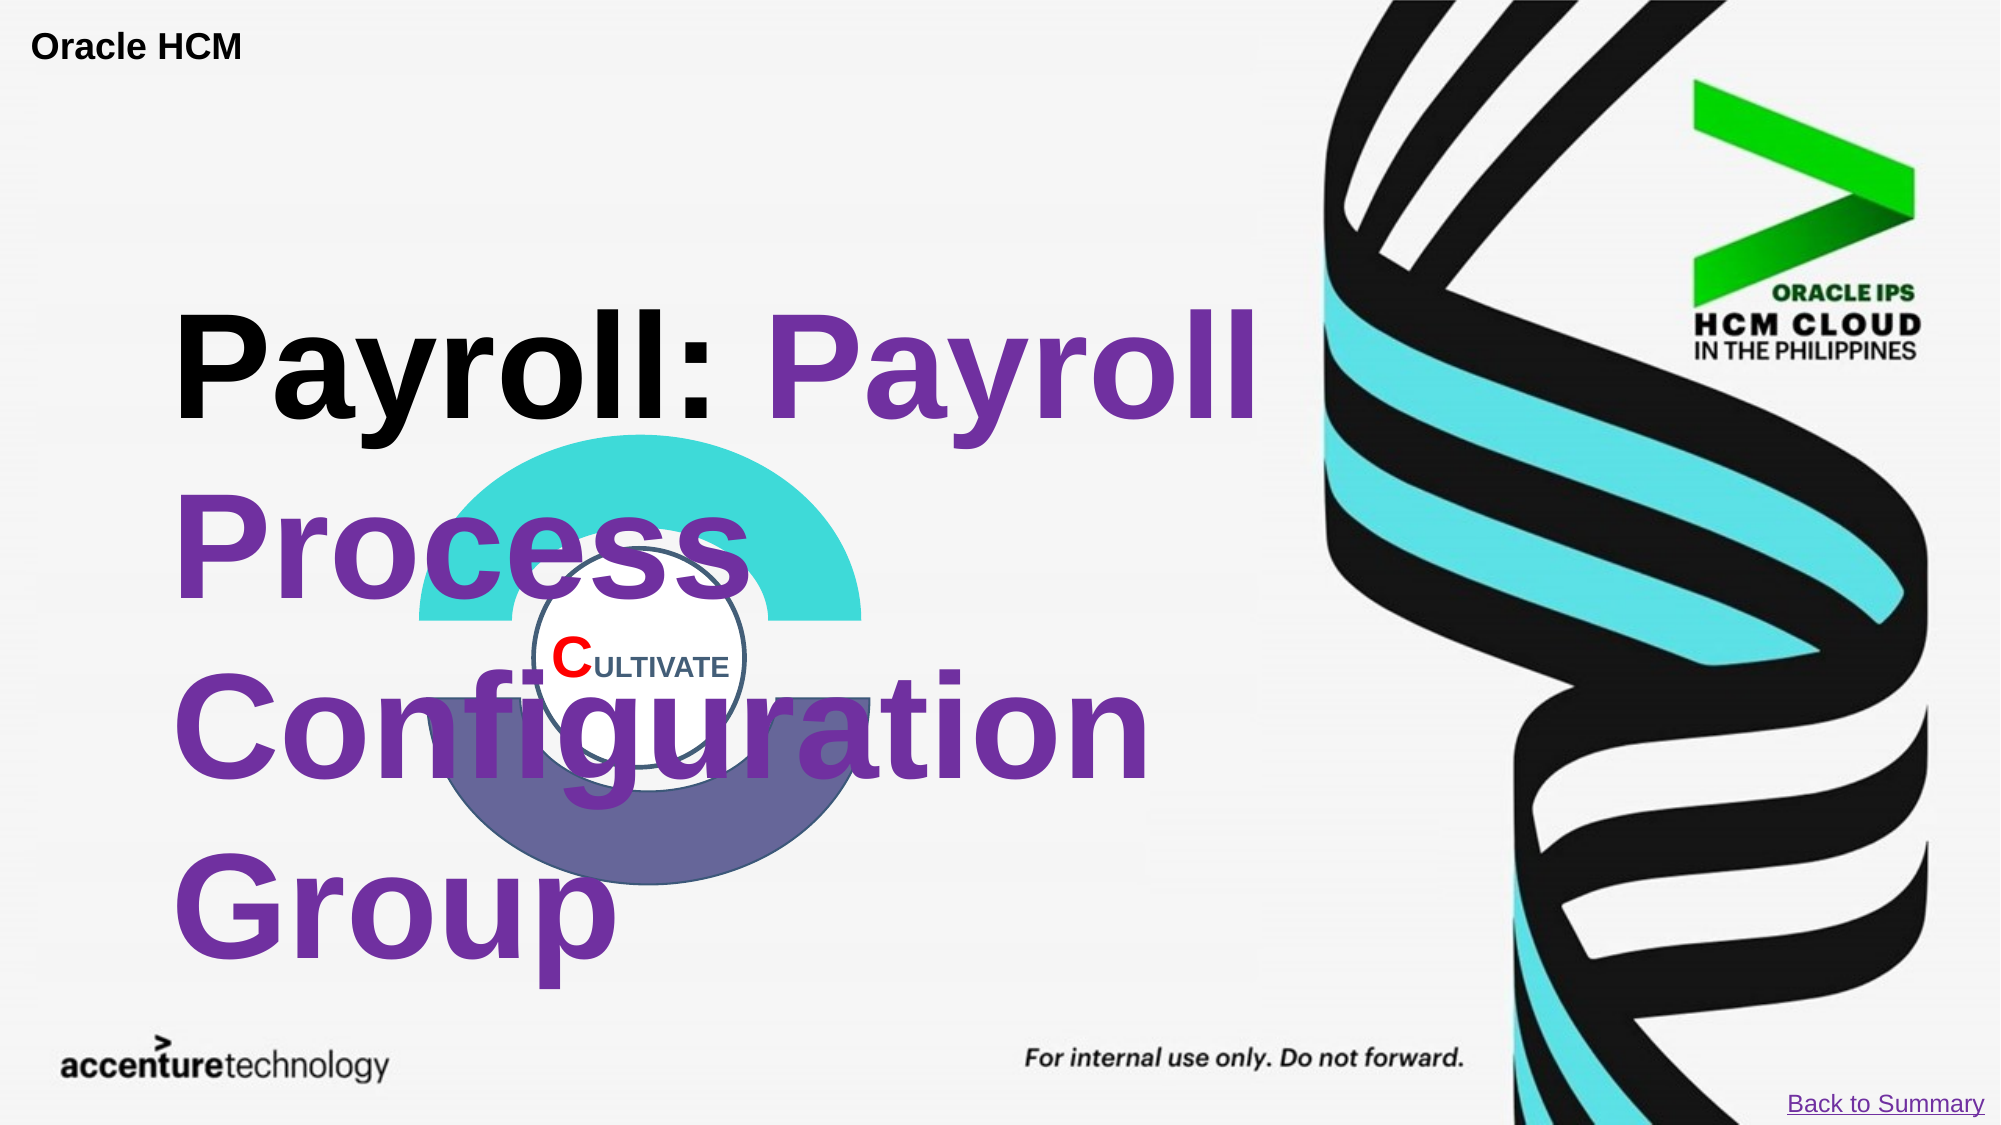

Oracle HCM
Payroll: Payroll Process Configuration Group
Back to Summary